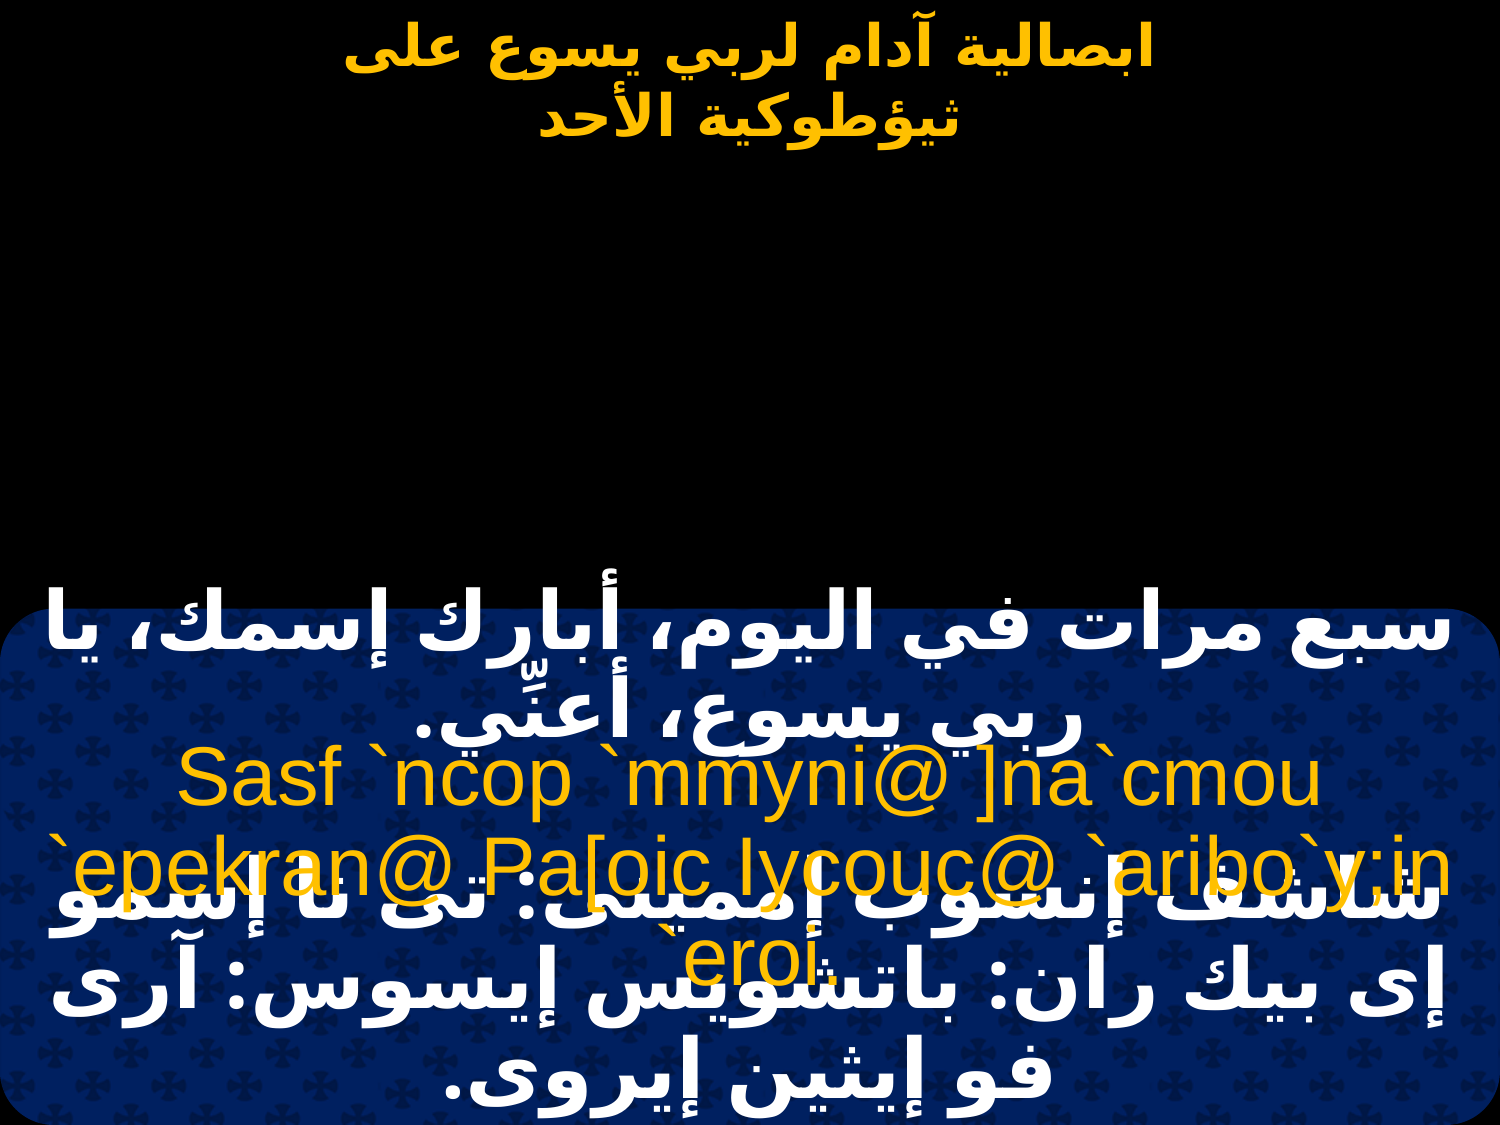

#
سبع مرات في اليوم، أبارك إسمك، يا ربي يسوع، أعنِّي.
Sasf `ncop `mmyni@ ]na`cmou `epekran@ Pa[oic Iycouc@ `aribo`y;in `eroi.
شاشف إنسوب إممينى: تى نا إسمو إى بيك ران: باتشويس إيسوس: آرى فو إيثين إيروى.